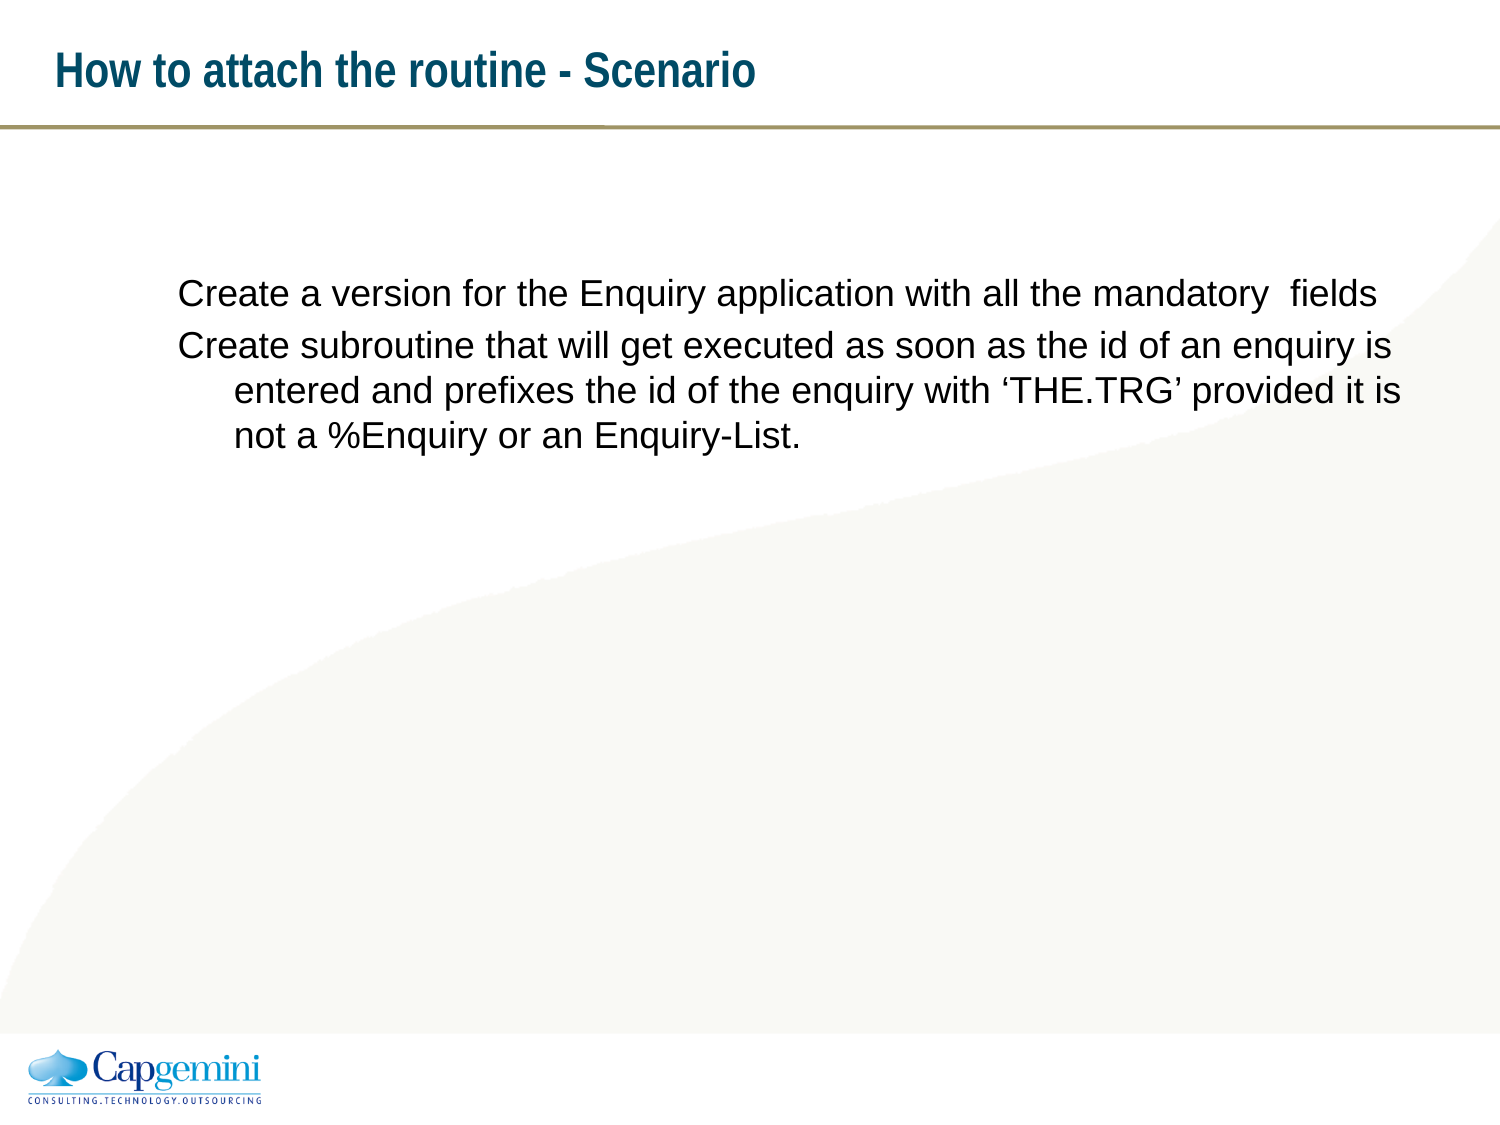

# How to attach the routine - Scenario
Create a version for the Enquiry application with all the mandatory  fields
Create subroutine that will get executed as soon as the id of an enquiry is entered and prefixes the id of the enquiry with ‘THE.TRG’ provided it is not a %Enquiry or an Enquiry-List.